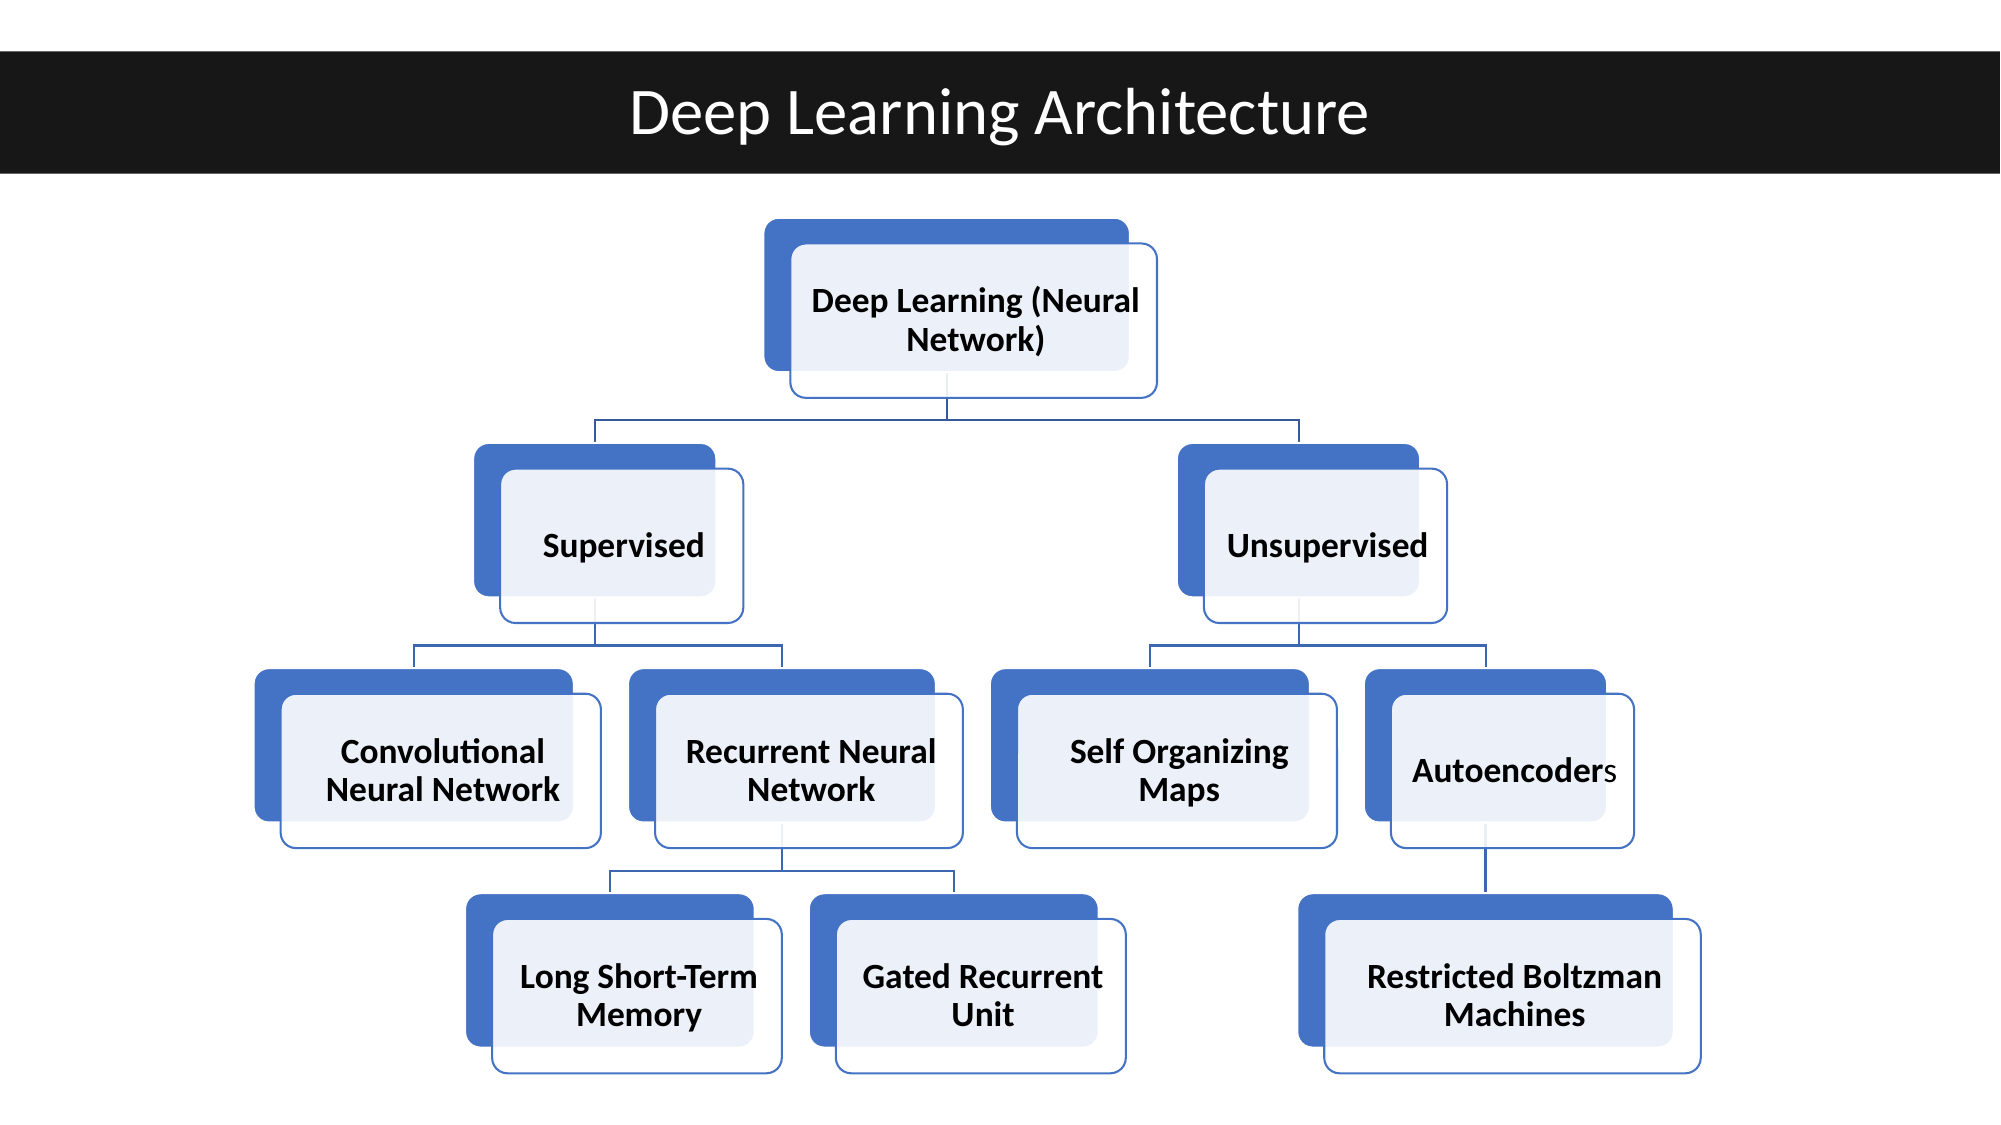

Deep Learning Architecture
Deep Learning (Neural Network)
Supervised
Convolutional Neural Network
Recurrent Neural Network
Long Short-Term Memory
Gated Recurrent Unit
Unsupervised
Self Organizing Maps
Autoencoders
Restricted Boltzman Machines